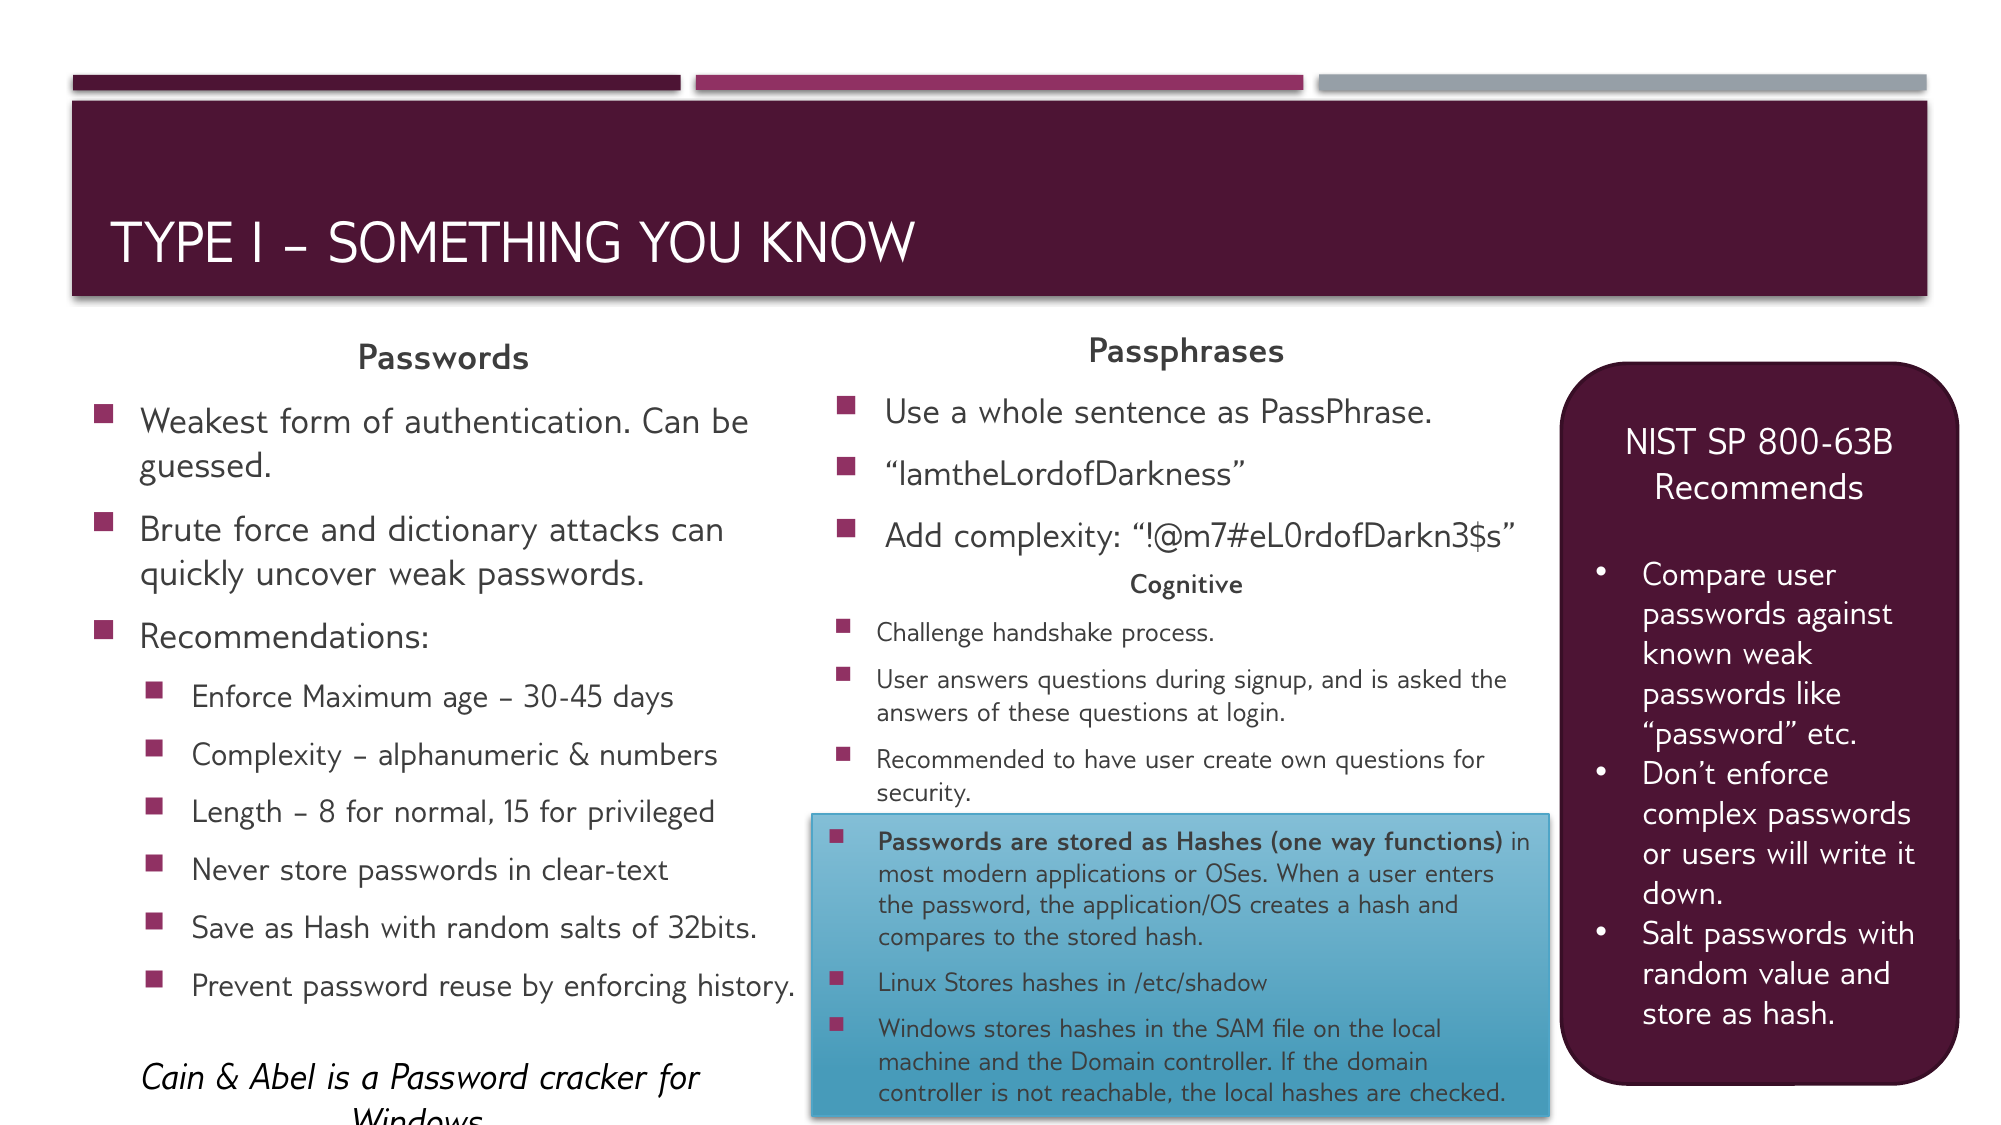

# TYPE I – Something you know
Passwords
Weakest form of authentication. Can be guessed.
Brute force and dictionary attacks can quickly uncover weak passwords.
Recommendations:
Enforce Maximum age – 30-45 days
Complexity – alphanumeric & numbers
Length – 8 for normal, 15 for privileged
Never store passwords in clear-text
Save as Hash with random salts of 32bits.
Prevent password reuse by enforcing history.
Passphrases
Use a whole sentence as PassPhrase.
“IamtheLordofDarkness”
Add complexity: “!@m7#eL0rdofDarkn3$s”
NIST SP 800-63B
Recommends

Compare user passwords against known weak passwords like “password” etc.
Don’t enforce complex passwords or users will write it down.
Salt passwords with random value and store as hash.
Cognitive
Challenge handshake process.
User answers questions during signup, and is asked the answers of these questions at login.
Recommended to have user create own questions for security.
Passwords are stored as Hashes (one way functions) in most modern applications or OSes. When a user enters the password, the application/OS creates a hash and compares to the stored hash.
Linux Stores hashes in /etc/shadow
Windows stores hashes in the SAM file on the local machine and the Domain controller. If the domain controller is not reachable, the local hashes are checked.
Cain & Abel is a Password cracker for Windows.